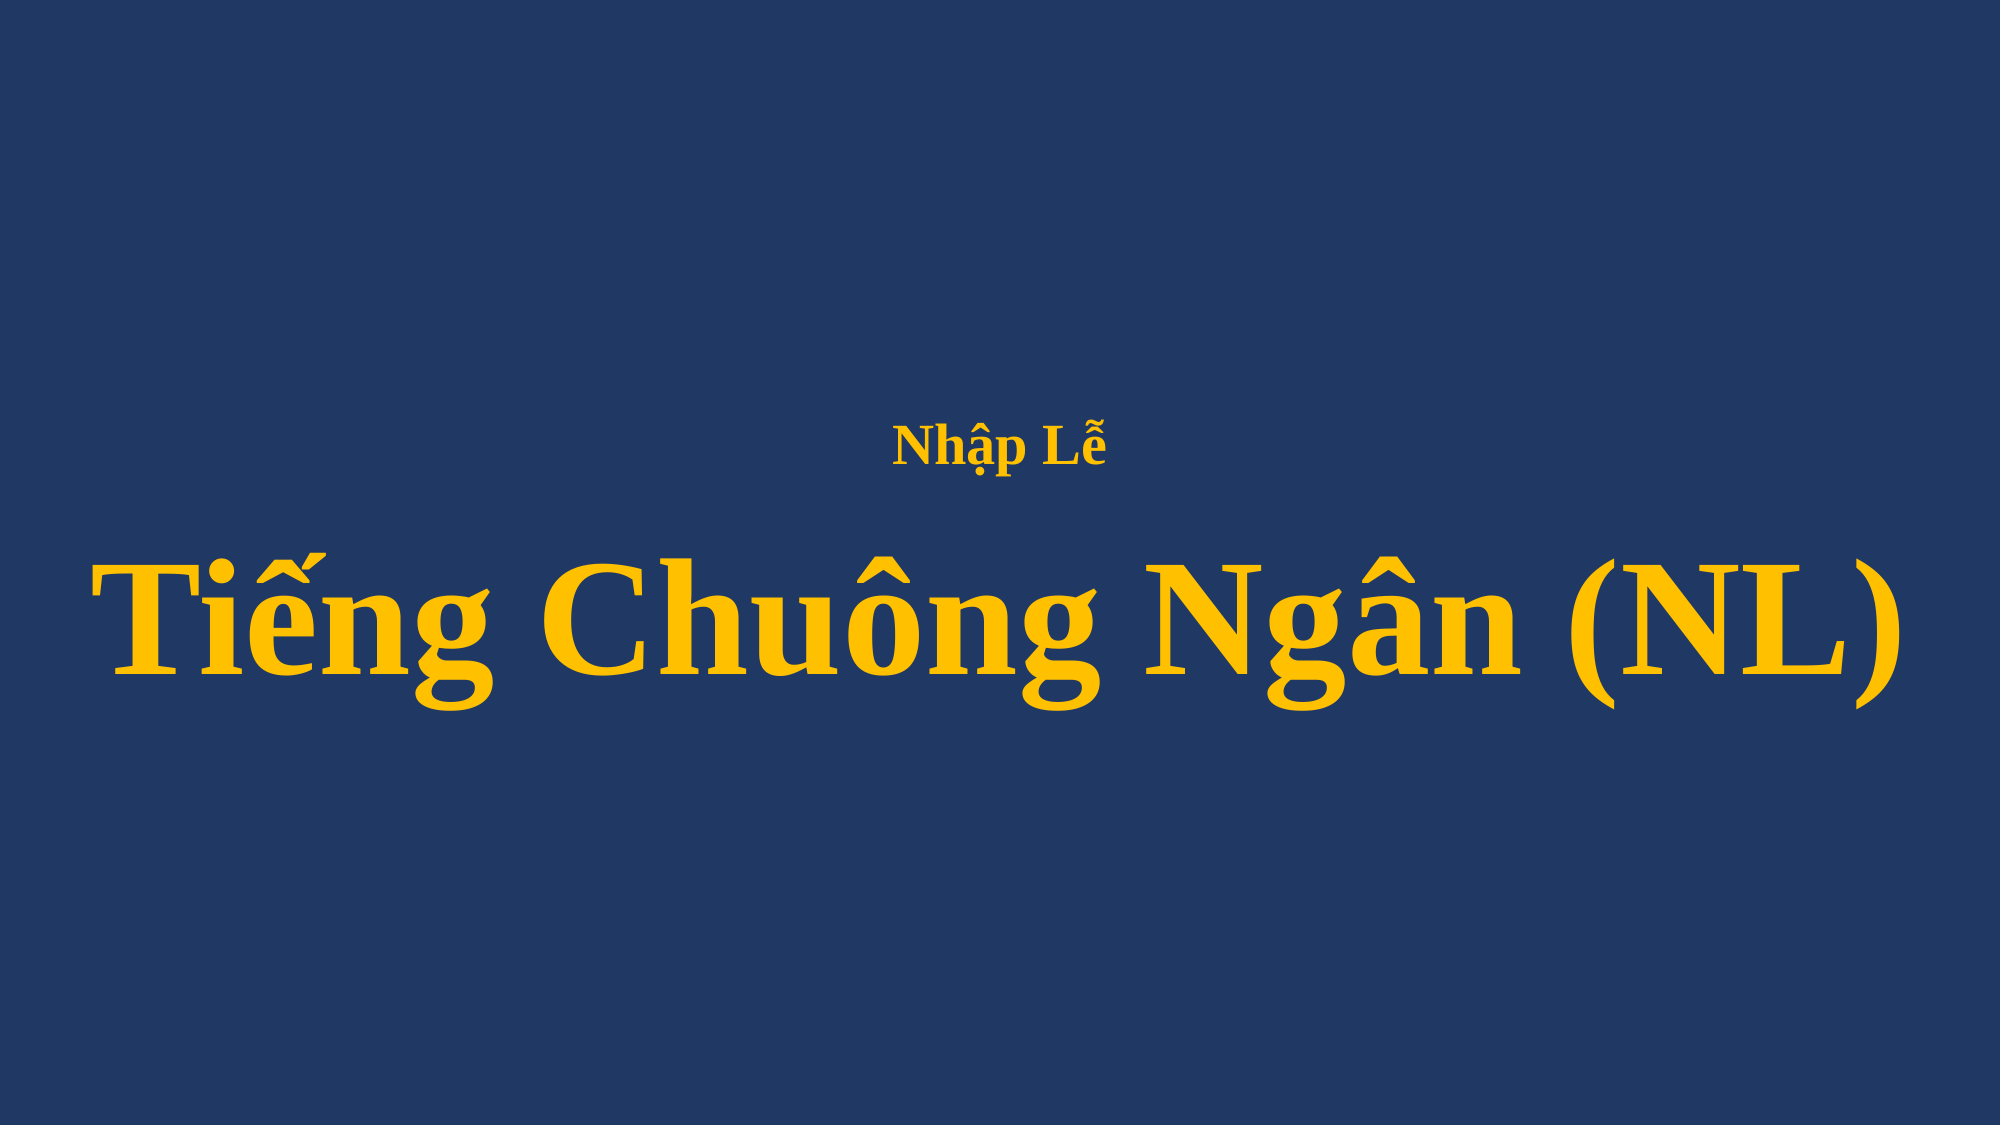

# Nhập Lễ Tiếng Chuông Ngân (NL)